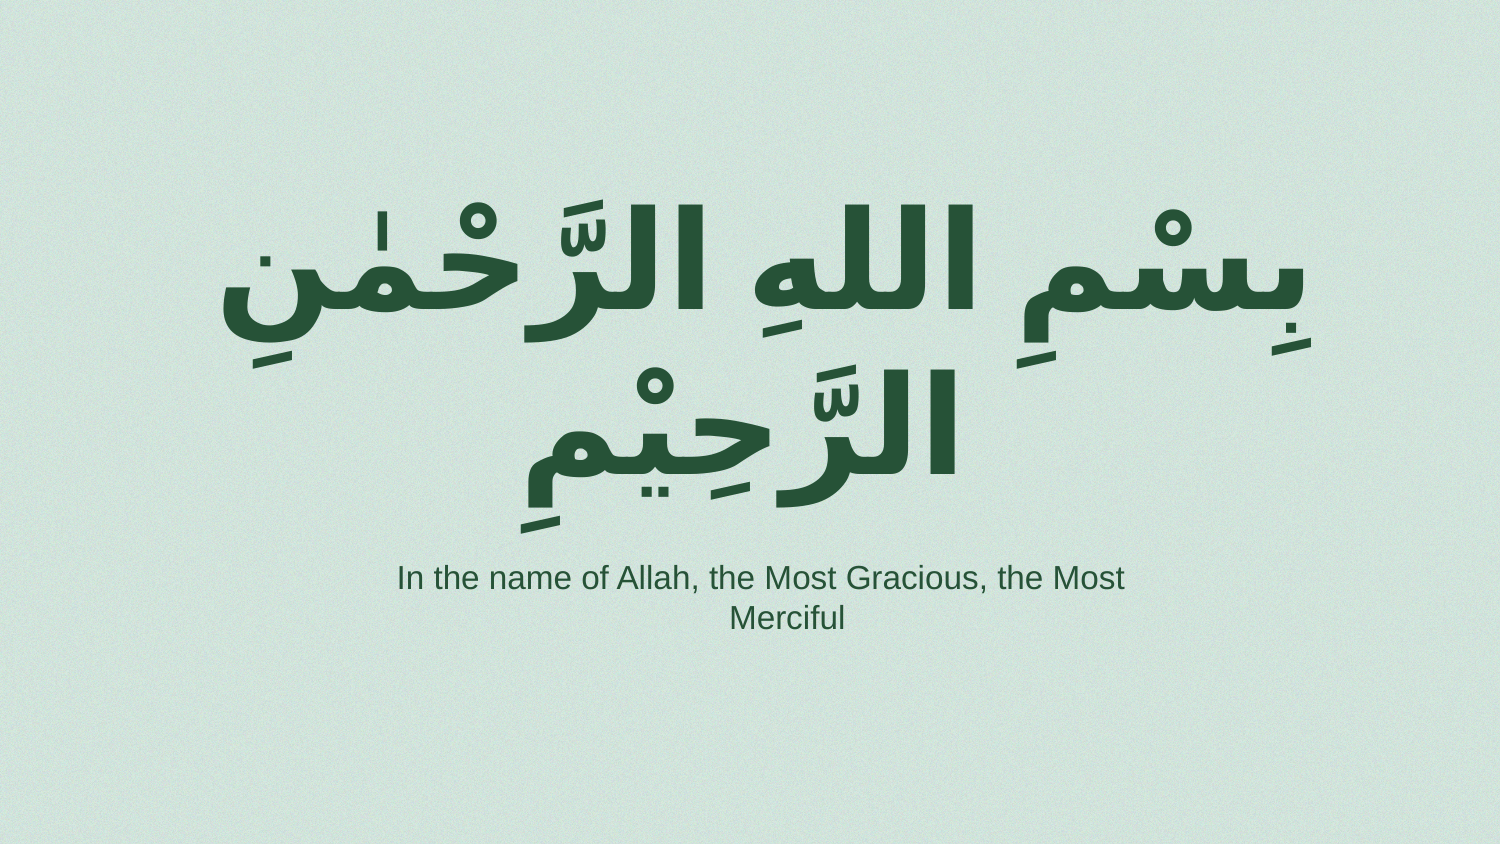

# بِسْمِ اللهِ الرَّحْمٰنِ الرَّحِيْمِ
In the name of Allah, the Most Gracious, the Most Merciful